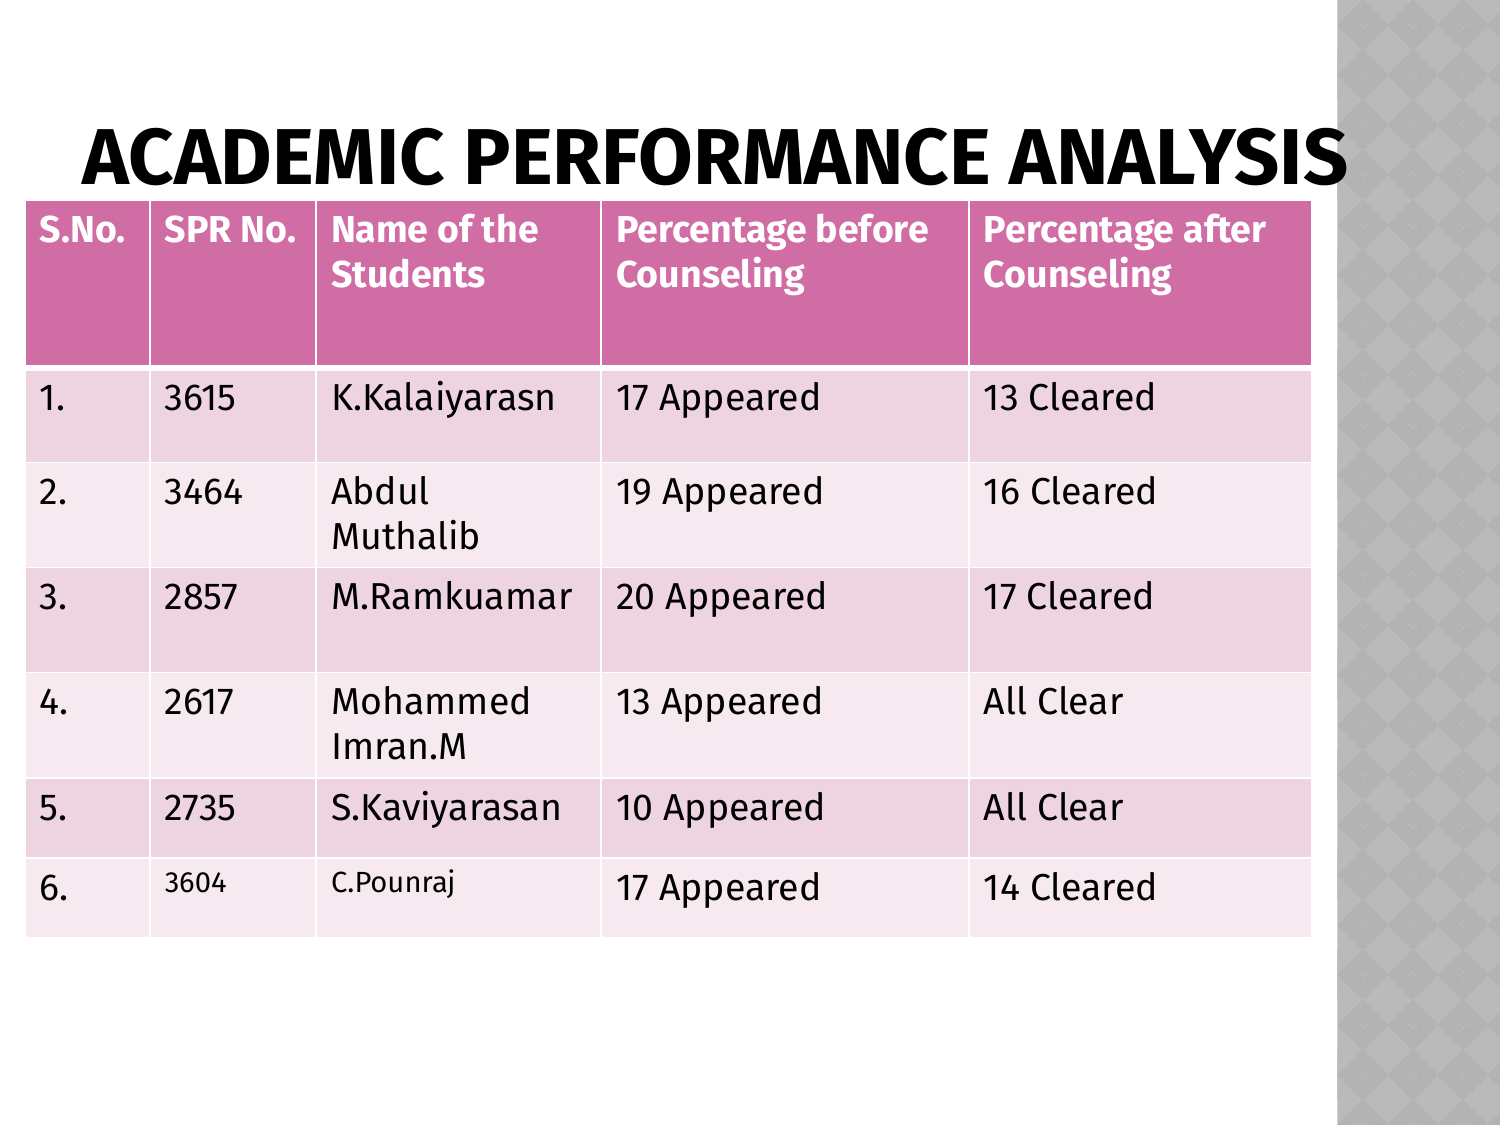

# Academic Performance Analysis
| S.No. | SPR No. | Name of the Students | Percentage before Counseling | Percentage after Counseling |
| --- | --- | --- | --- | --- |
| 1. | 3615 | K.Kalaiyarasn | 17 Appeared | 13 Cleared |
| 2. | 3464 | Abdul Muthalib | 19 Appeared | 16 Cleared |
| 3. | 2857 | M.Ramkuamar | 20 Appeared | 17 Cleared |
| 4. | 2617 | Mohammed Imran.M | 13 Appeared | All Clear |
| 5. | 2735 | S.Kaviyarasan | 10 Appeared | All Clear |
| 6. | 3604 | C.Pounraj | 17 Appeared | 14 Cleared |